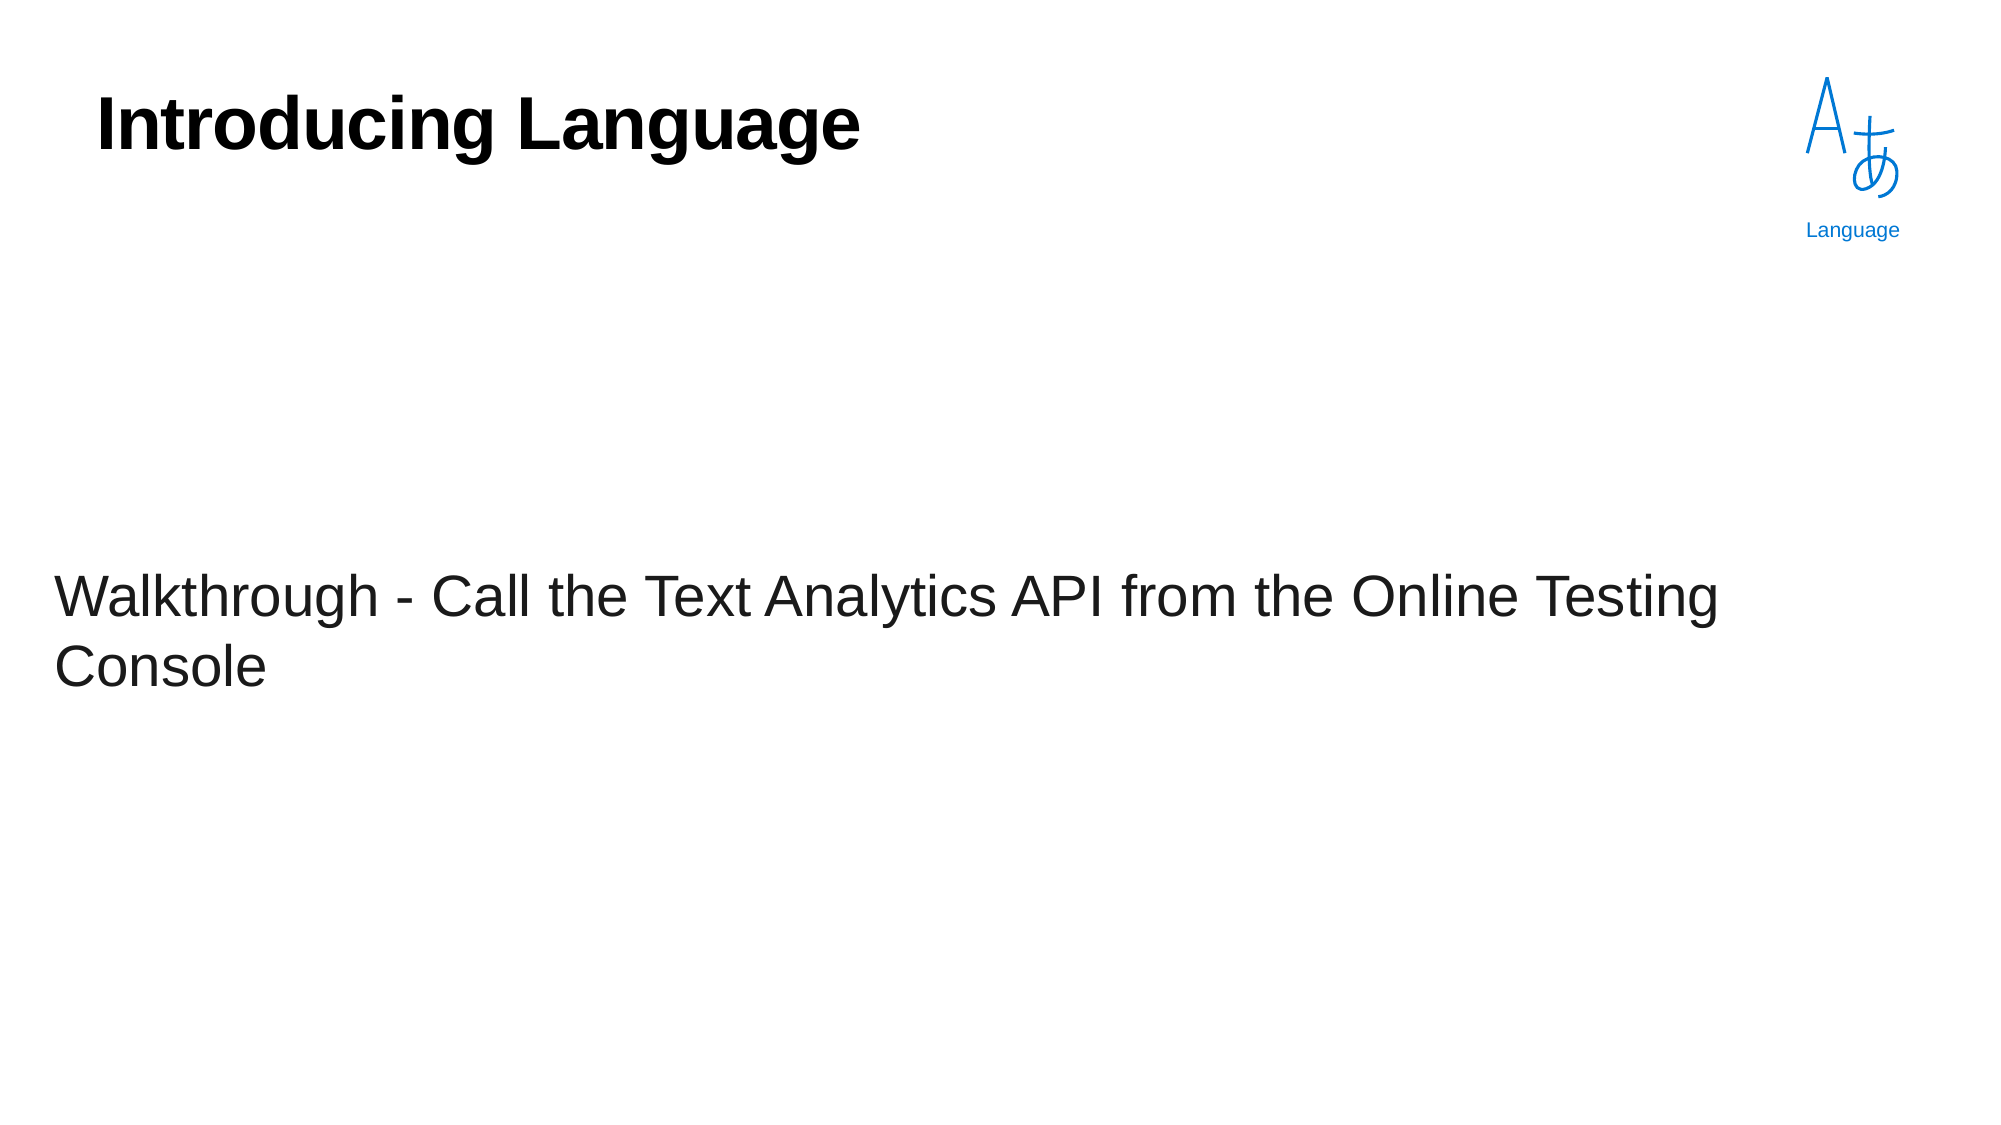

Language
# Introducing Language
Walkthrough - Call the Text Analytics API from the Online Testing Console